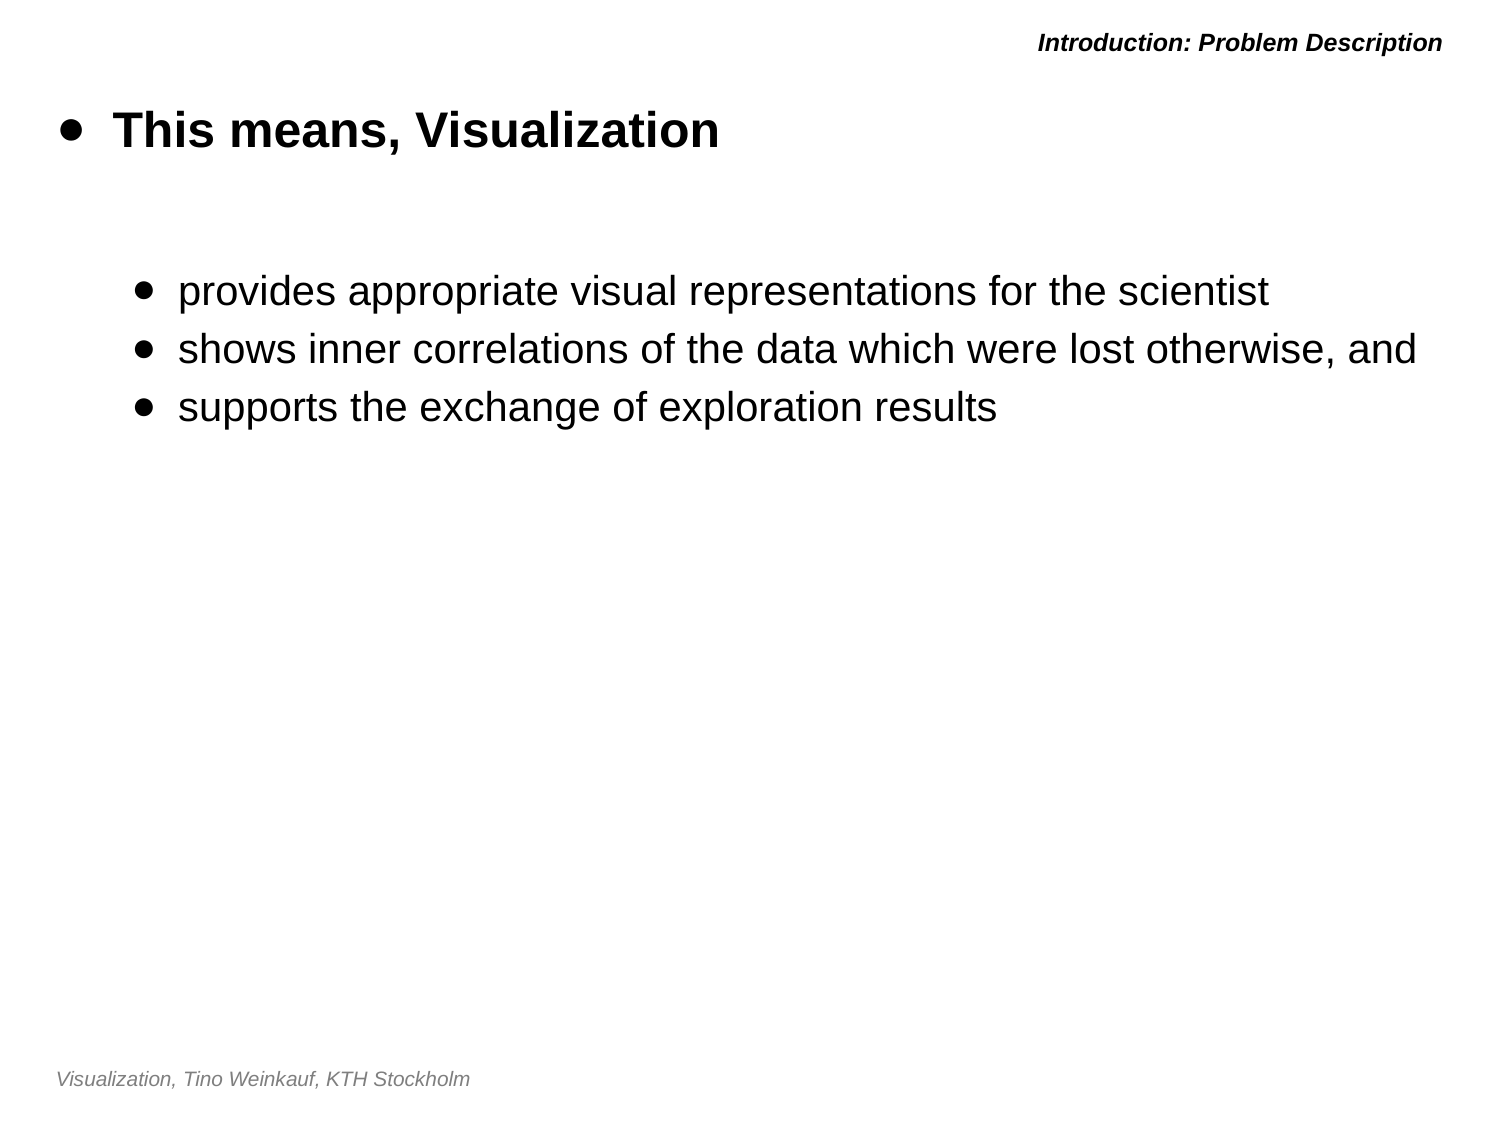

# Introduction: Problem Description
This means, Visualization

provides appropriate visual representations for the scientist
shows inner correlations of the data which were lost otherwise, and
supports the exchange of exploration results